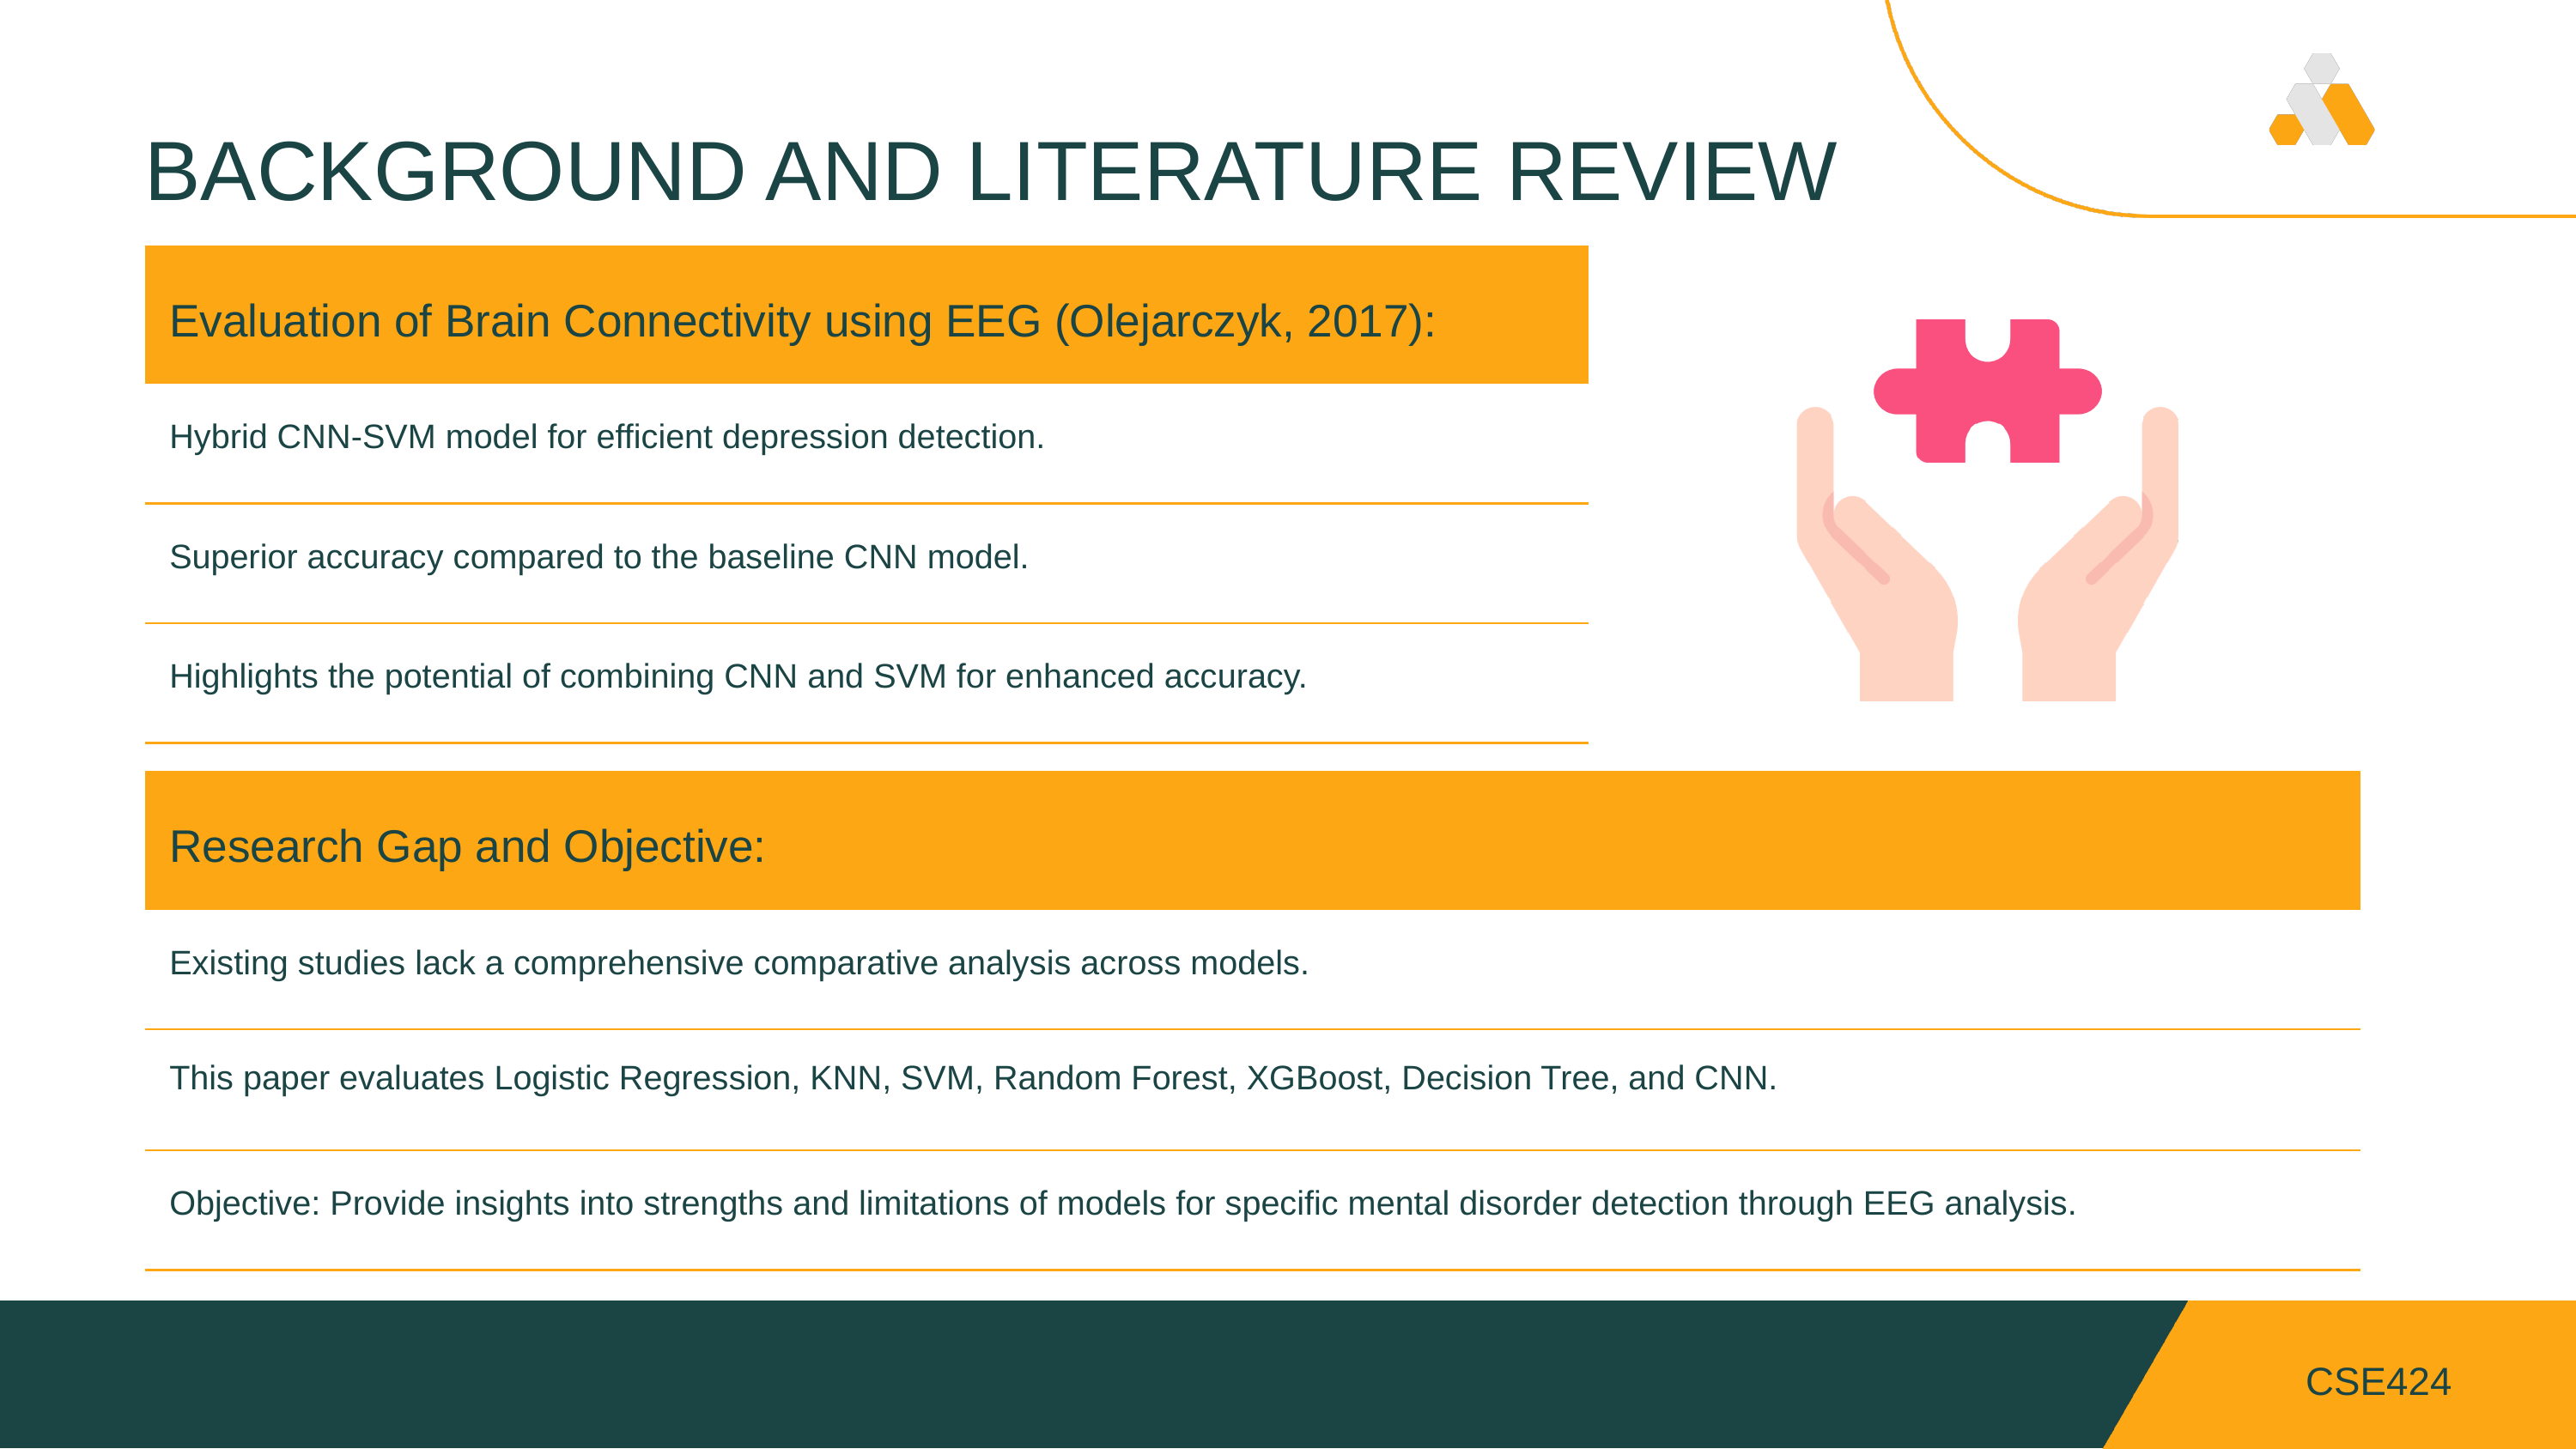

BACKGROUND AND LITERATURE REVIEW
| Evaluation of Brain Connectivity using EEG (Olejarczyk, 2017): |
| --- |
| Hybrid CNN-SVM model for efficient depression detection. |
| Superior accuracy compared to the baseline CNN model. |
| Highlights the potential of combining CNN and SVM for enhanced accuracy. |

| Research Gap and Objective: |
| --- |
| Existing studies lack a comprehensive comparative analysis across models. |
| This paper evaluates Logistic Regression, KNN, SVM, Random Forest, XGBoost, Decision Tree, and CNN. |
| Objective: Provide insights into strengths and limitations of models for specific mental disorder detection through EEG analysis. |

CSE424